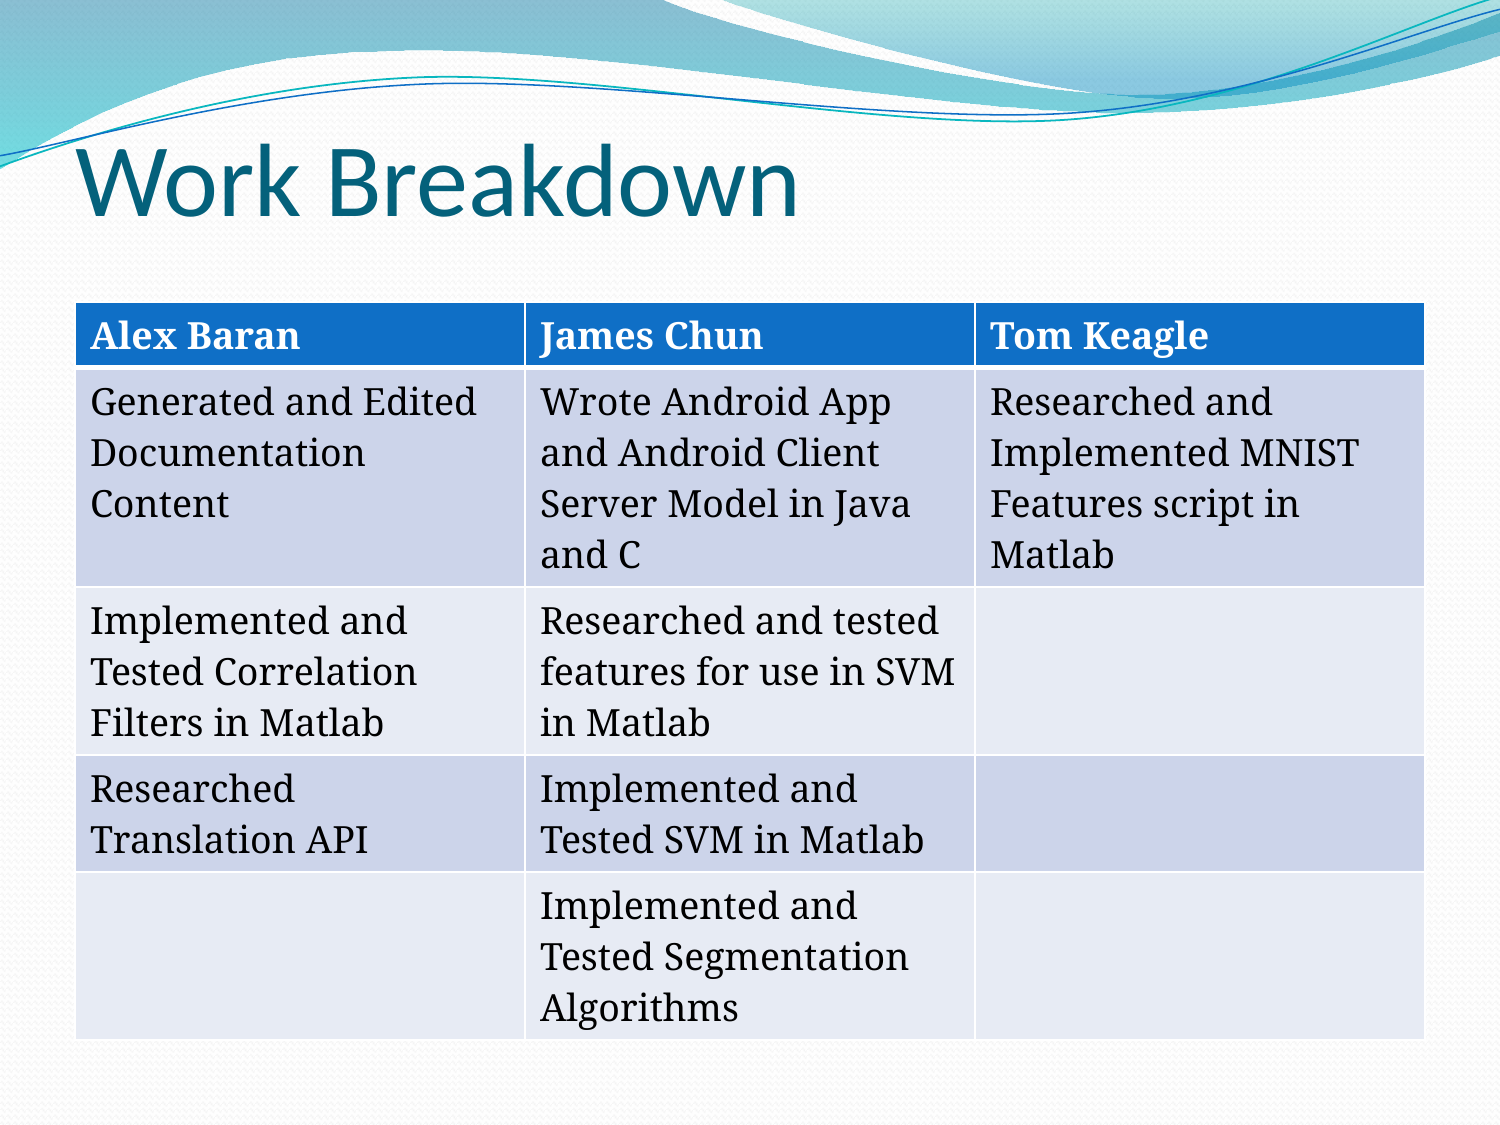

# Work Breakdown
| Alex Baran | James Chun | Tom Keagle |
| --- | --- | --- |
| Generated and Edited Documentation Content | Wrote Android App and Android Client Server Model in Java and C | Researched and Implemented MNIST Features script in Matlab |
| Implemented and Tested Correlation Filters in Matlab | Researched and tested features for use in SVM in Matlab |  |
| Researched Translation API | Implemented and Tested SVM in Matlab |  |
|  | Implemented and Tested Segmentation Algorithms |  |